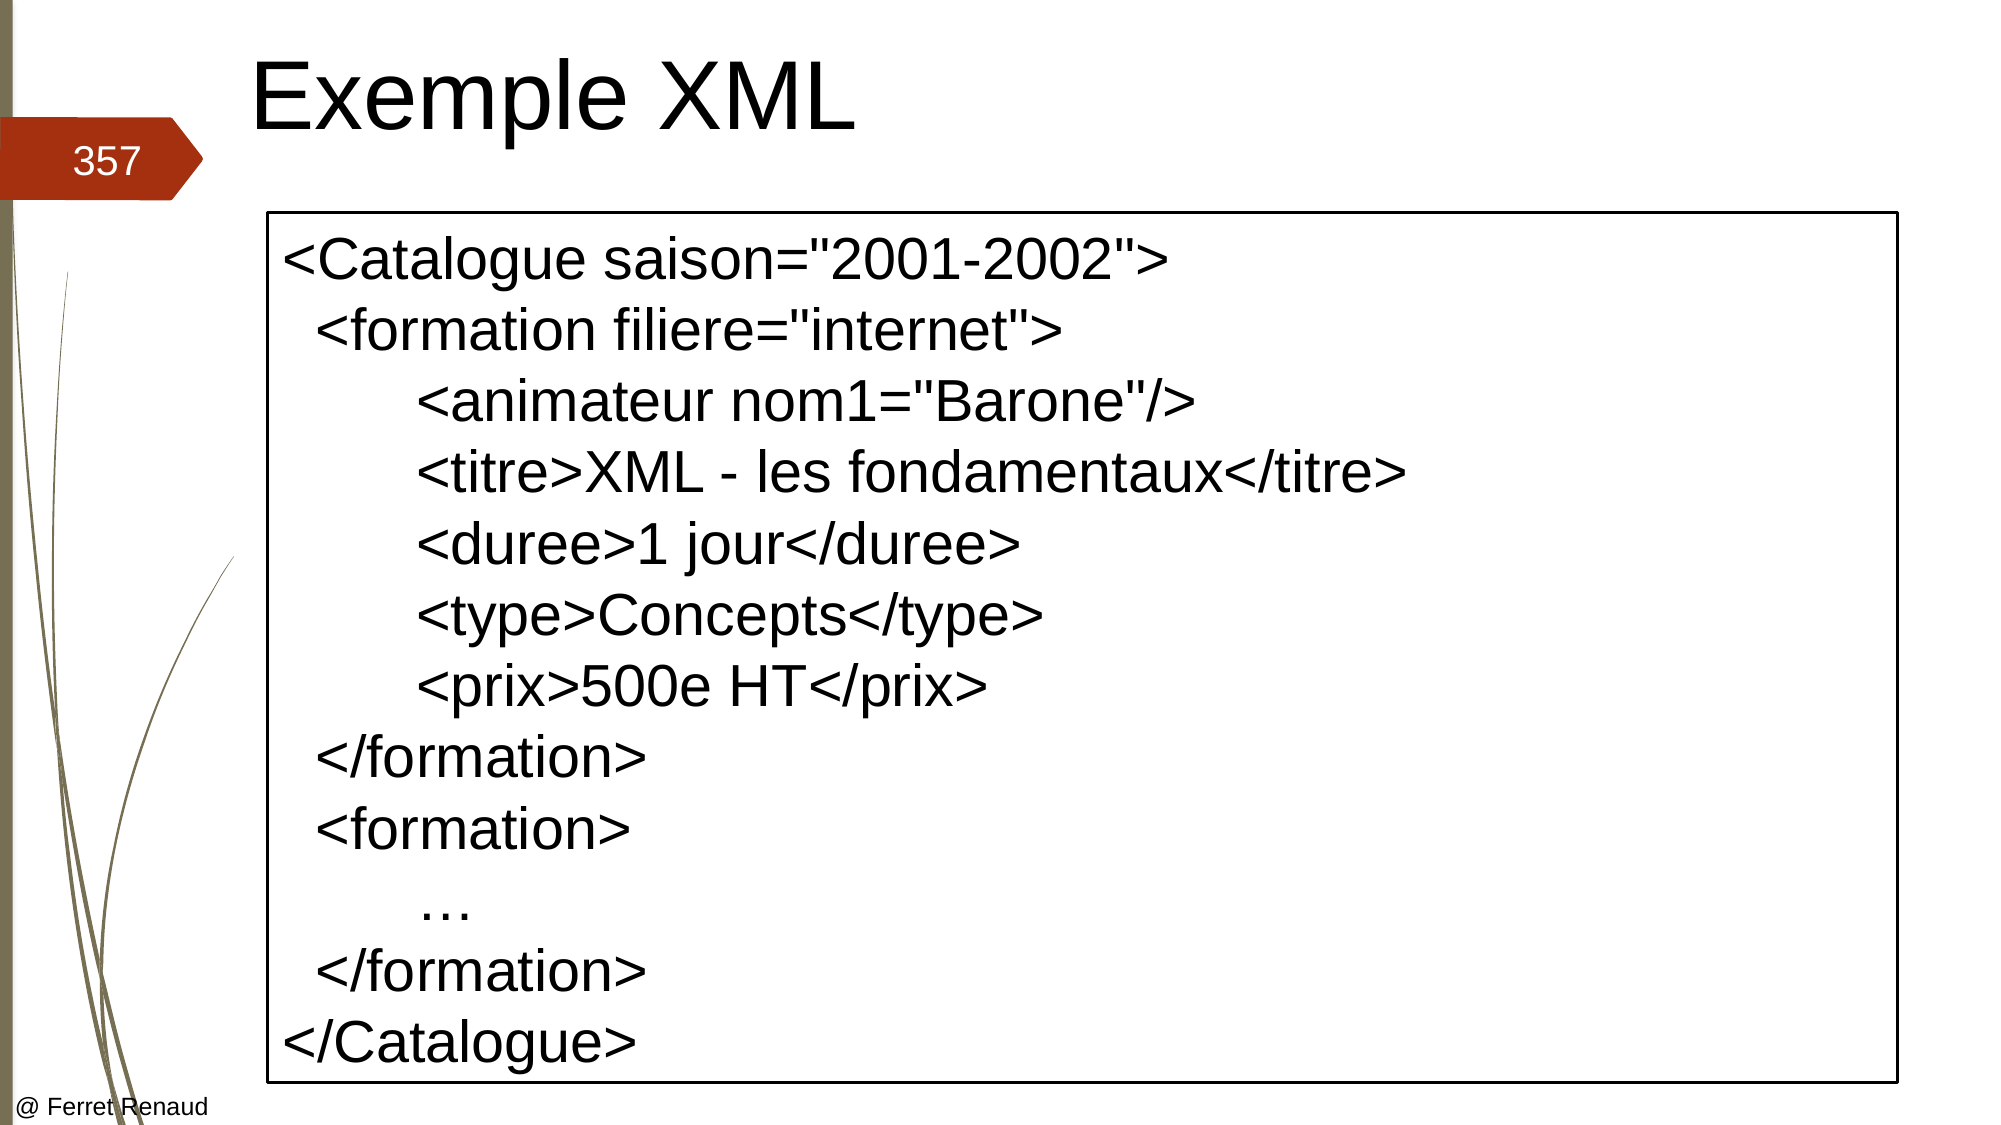

# Exemple XML
357
<Catalogue saison="2001-2002">
  <formation filiere="internet">
	<animateur nom1="Barone"/>
	<titre>XML - les fondamentaux</titre>
	<duree>1 jour</duree>
	<type>Concepts</type>
	<prix>500e HT</prix>
  </formation>
  <formation>
	…
  </formation>
</Catalogue>
@ Ferret Renaud